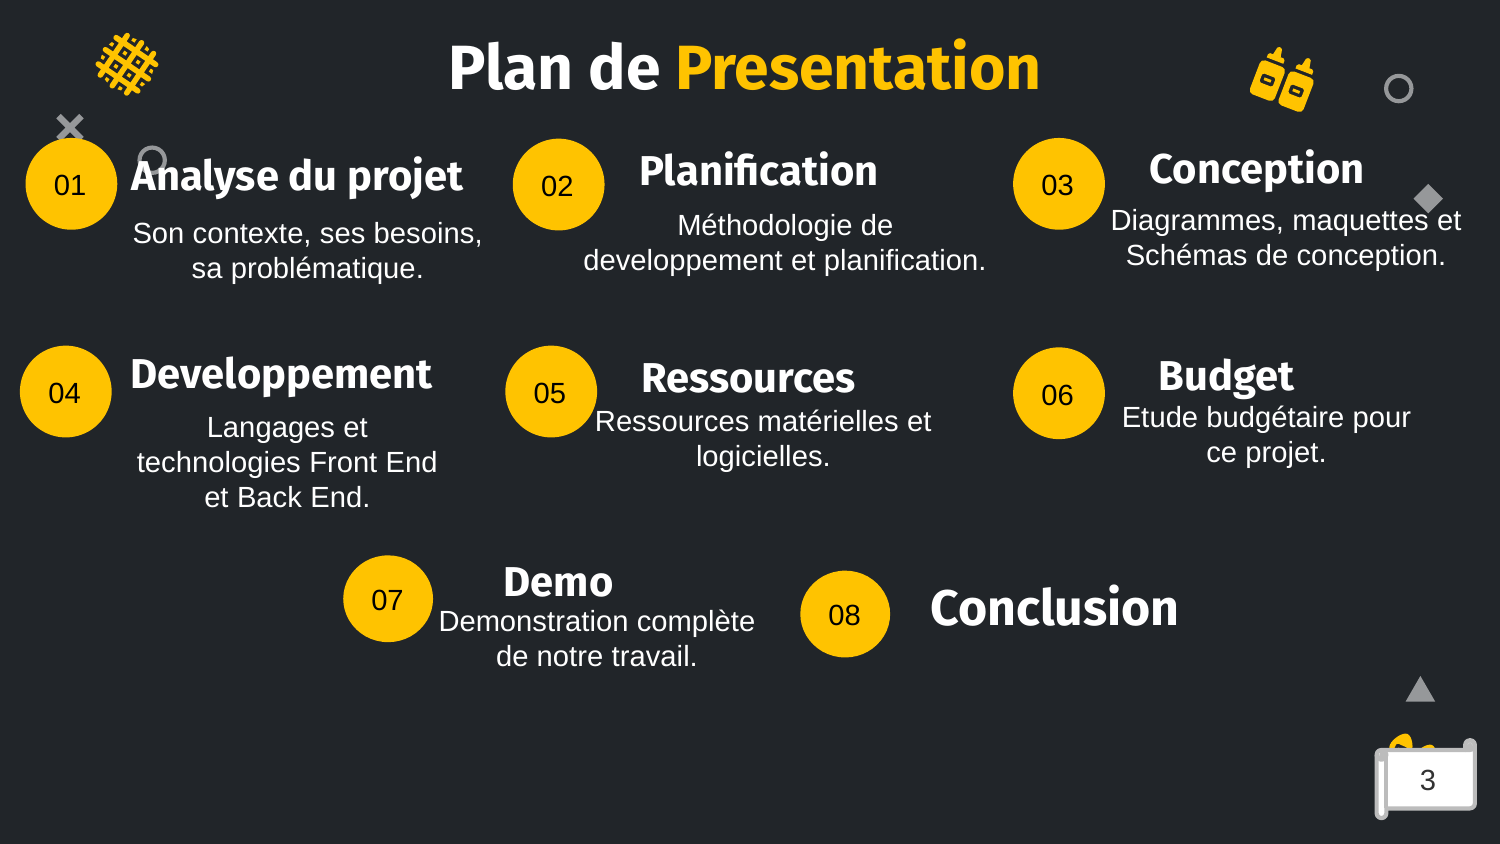

# Plan de Presentation

Conception
Planification
01
03
02
Analyse du projet

Diagrammes, maquettes et Schémas de conception.
Méthodologie de developpement et planification.
Son contexte, ses besoins, sa problématique.
Developpement
Ressources
Budget
04
05
06
Etude budgétaire pour ce projet.
Ressources matérielles et logicielles.
Langages et technologies Front End et Back End.
Demo
07
08
Conclusion
Demonstration complète de notre travail.
3